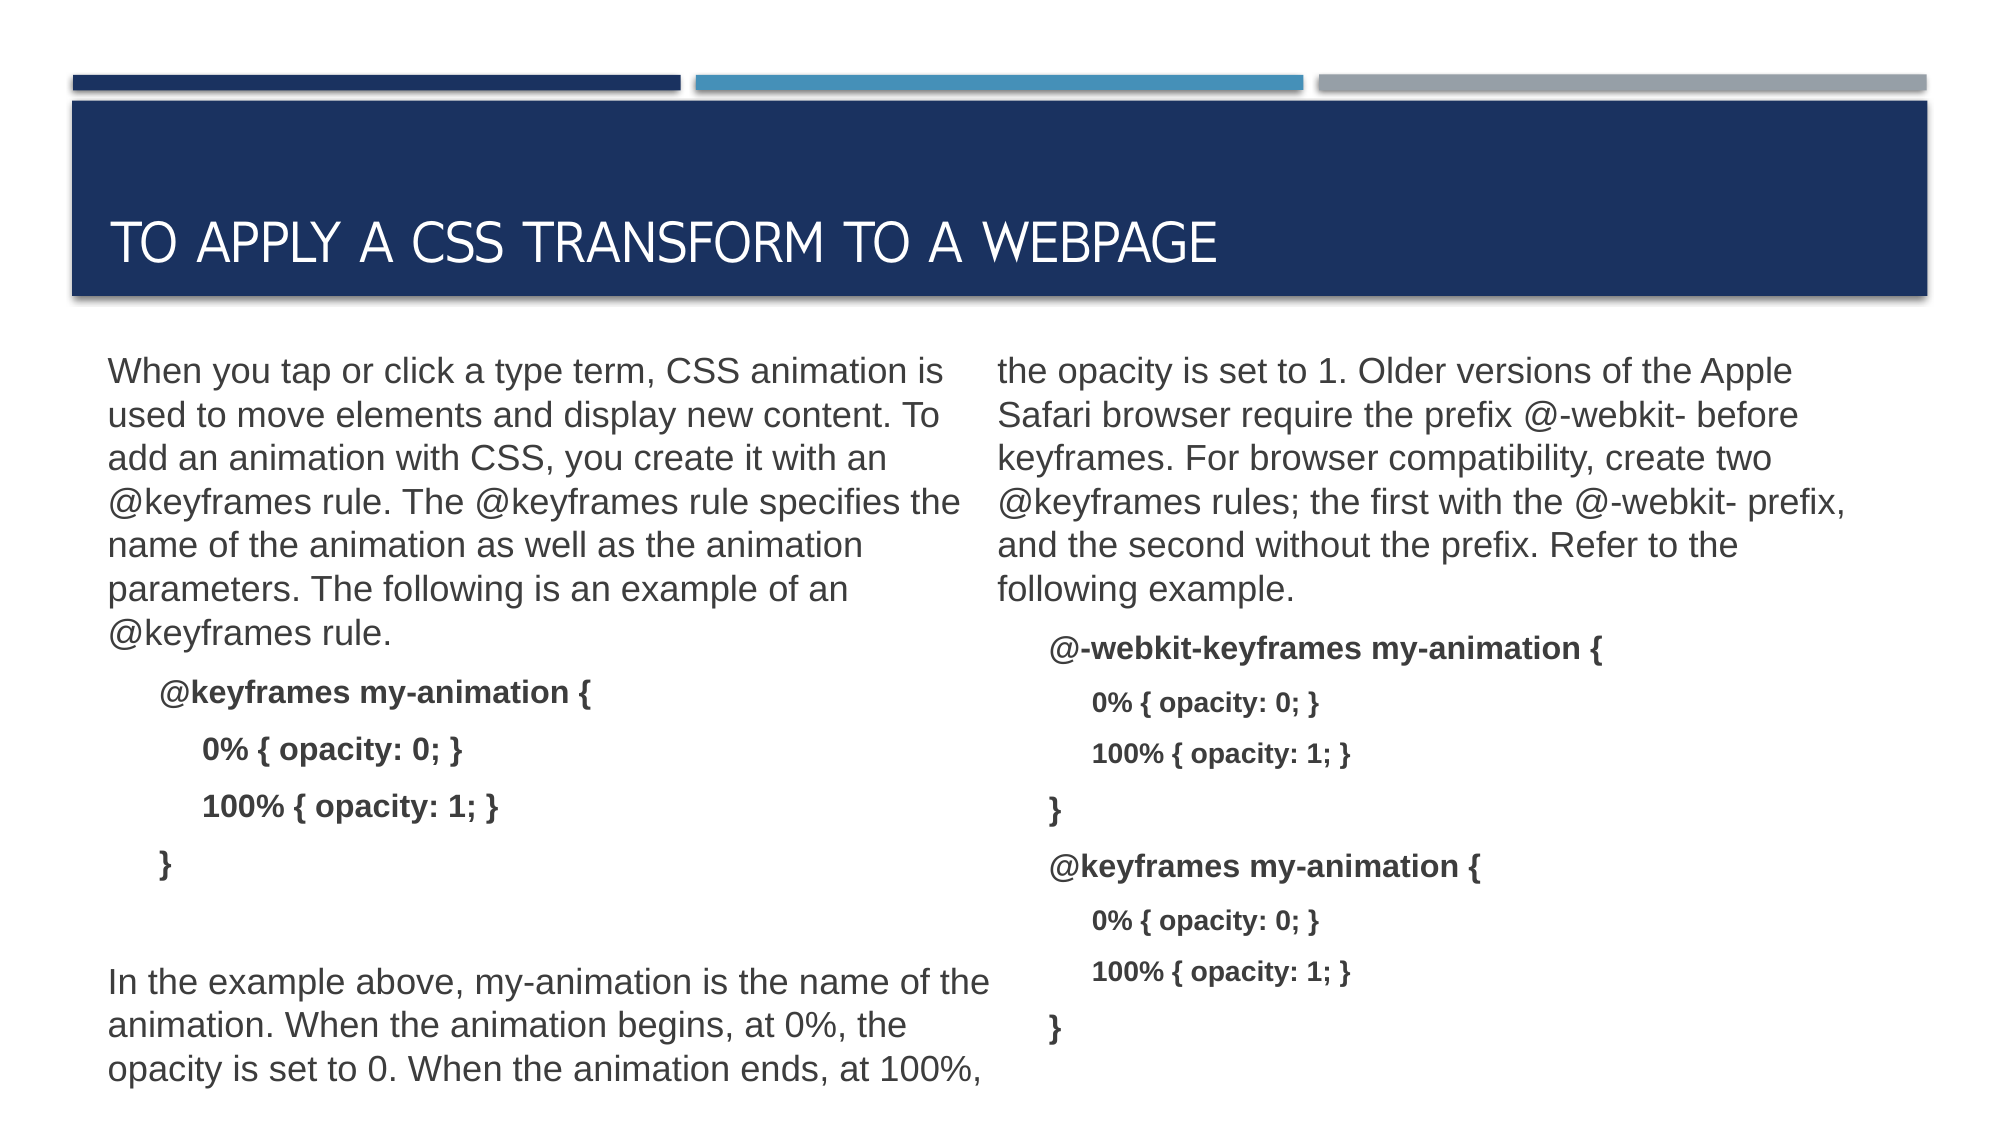

# To Apply a CSS Transform to a Webpage

When you tap or click a type term, CSS animation is used to move elements and display new content. To add an animation with CSS, you create it with an @keyframes rule. The @keyframes rule specifies the  name of the animation as well as the animation parameters. The following is an example of an  @keyframes rule.
@keyframes my-animation {
0% { opacity: 0; }
100% { opacity: 1; }
}

In the example above, my-animation is the name of the animation. When the animation begins, at 0%, the opacity is set to 0. When the animation ends, at 100%, the opacity is set to 1. Older versions of the Apple Safari browser require the prefix @-webkit- before keyframes. For browser compatibility, create two @keyframes rules; the first with the @-webkit- prefix, and the second without the prefix. Refer to the following example.
@-webkit-keyframes my-animation {
0% { opacity: 0; }
100% { opacity: 1; }
}
@keyframes my-animation {
0% { opacity: 0; }
100% { opacity: 1; }
}